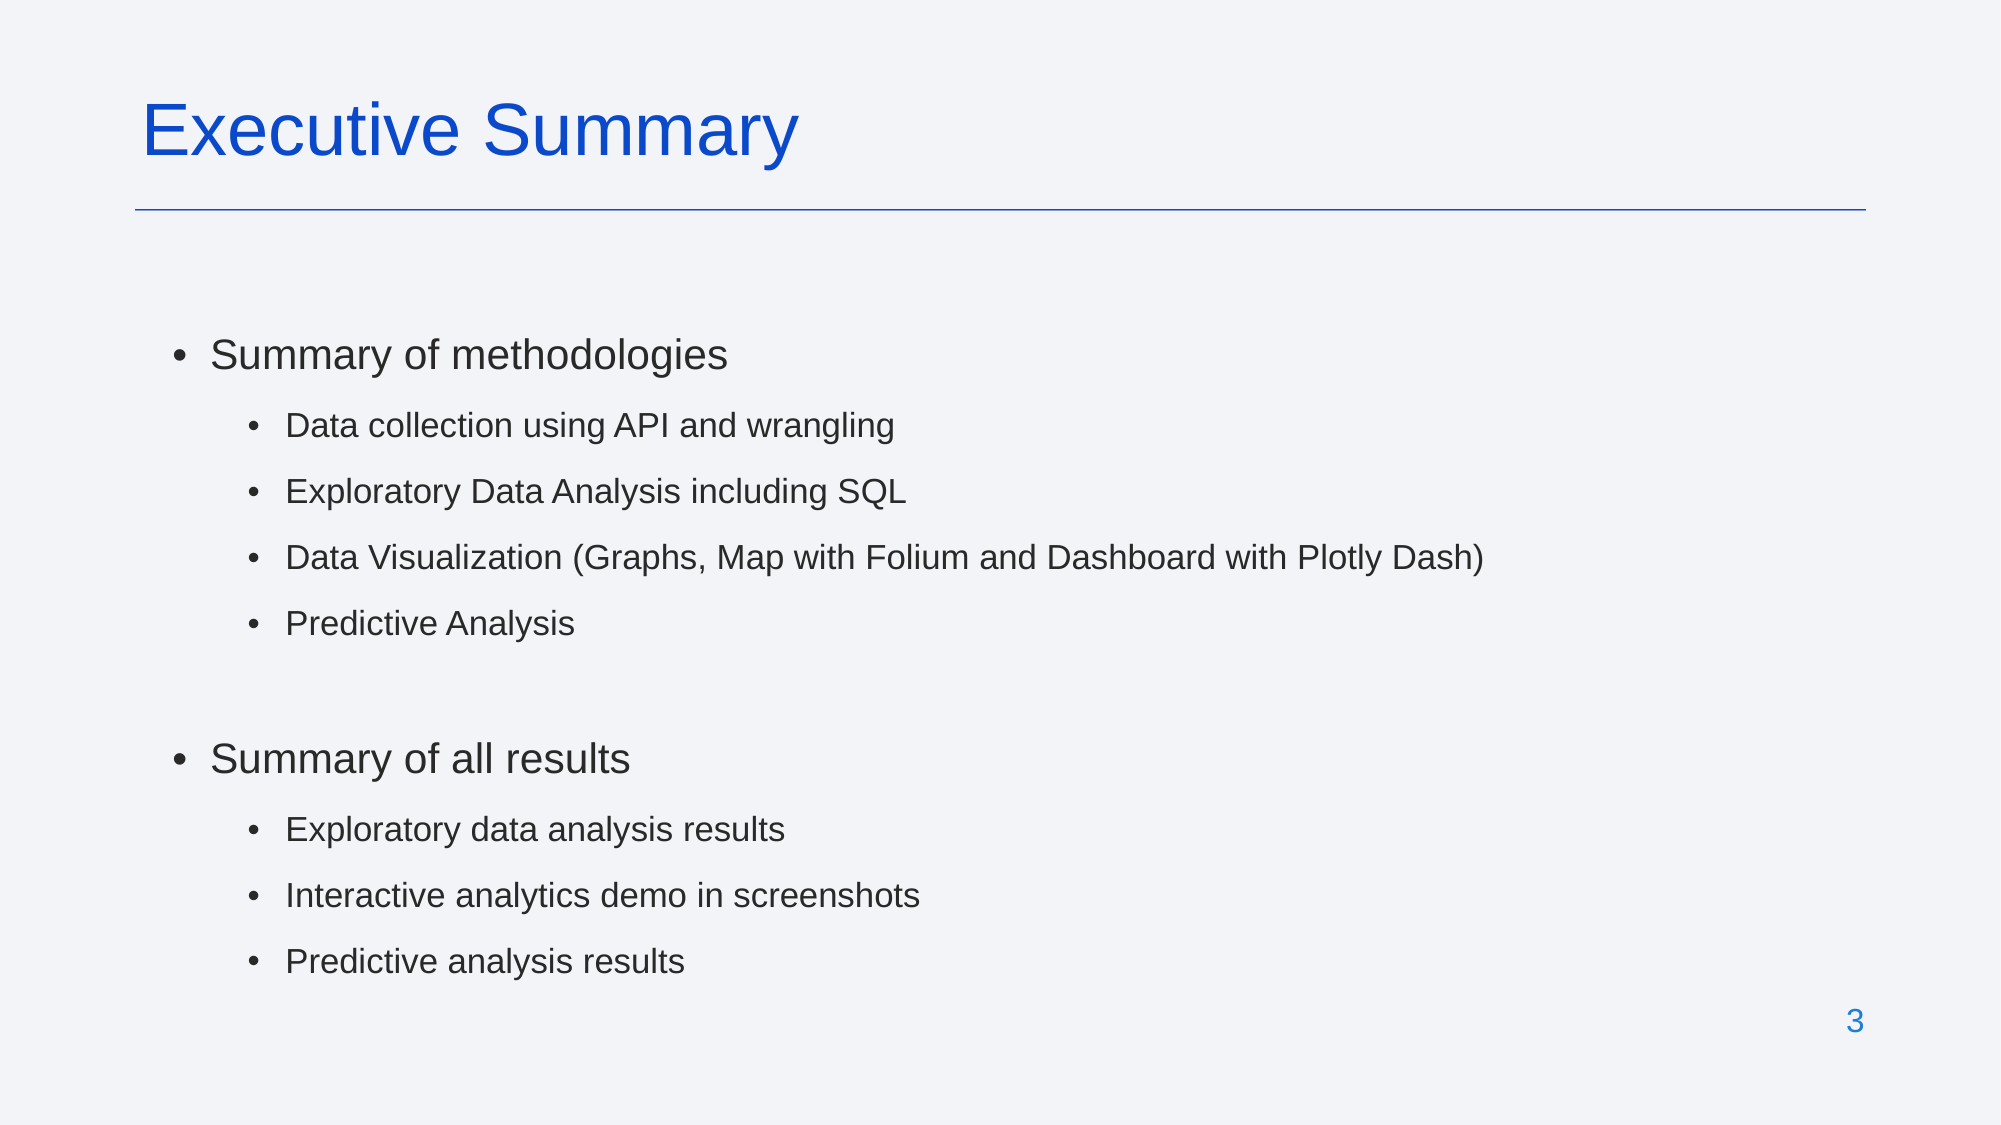

Executive Summary
Summary of methodologies
Data collection using API and wrangling
Exploratory Data Analysis including SQL
Data Visualization (Graphs, Map with Folium and Dashboard with Plotly Dash)
Predictive Analysis

Summary of all results
Exploratory data analysis results
Interactive analytics demo in screenshots
Predictive analysis results

3